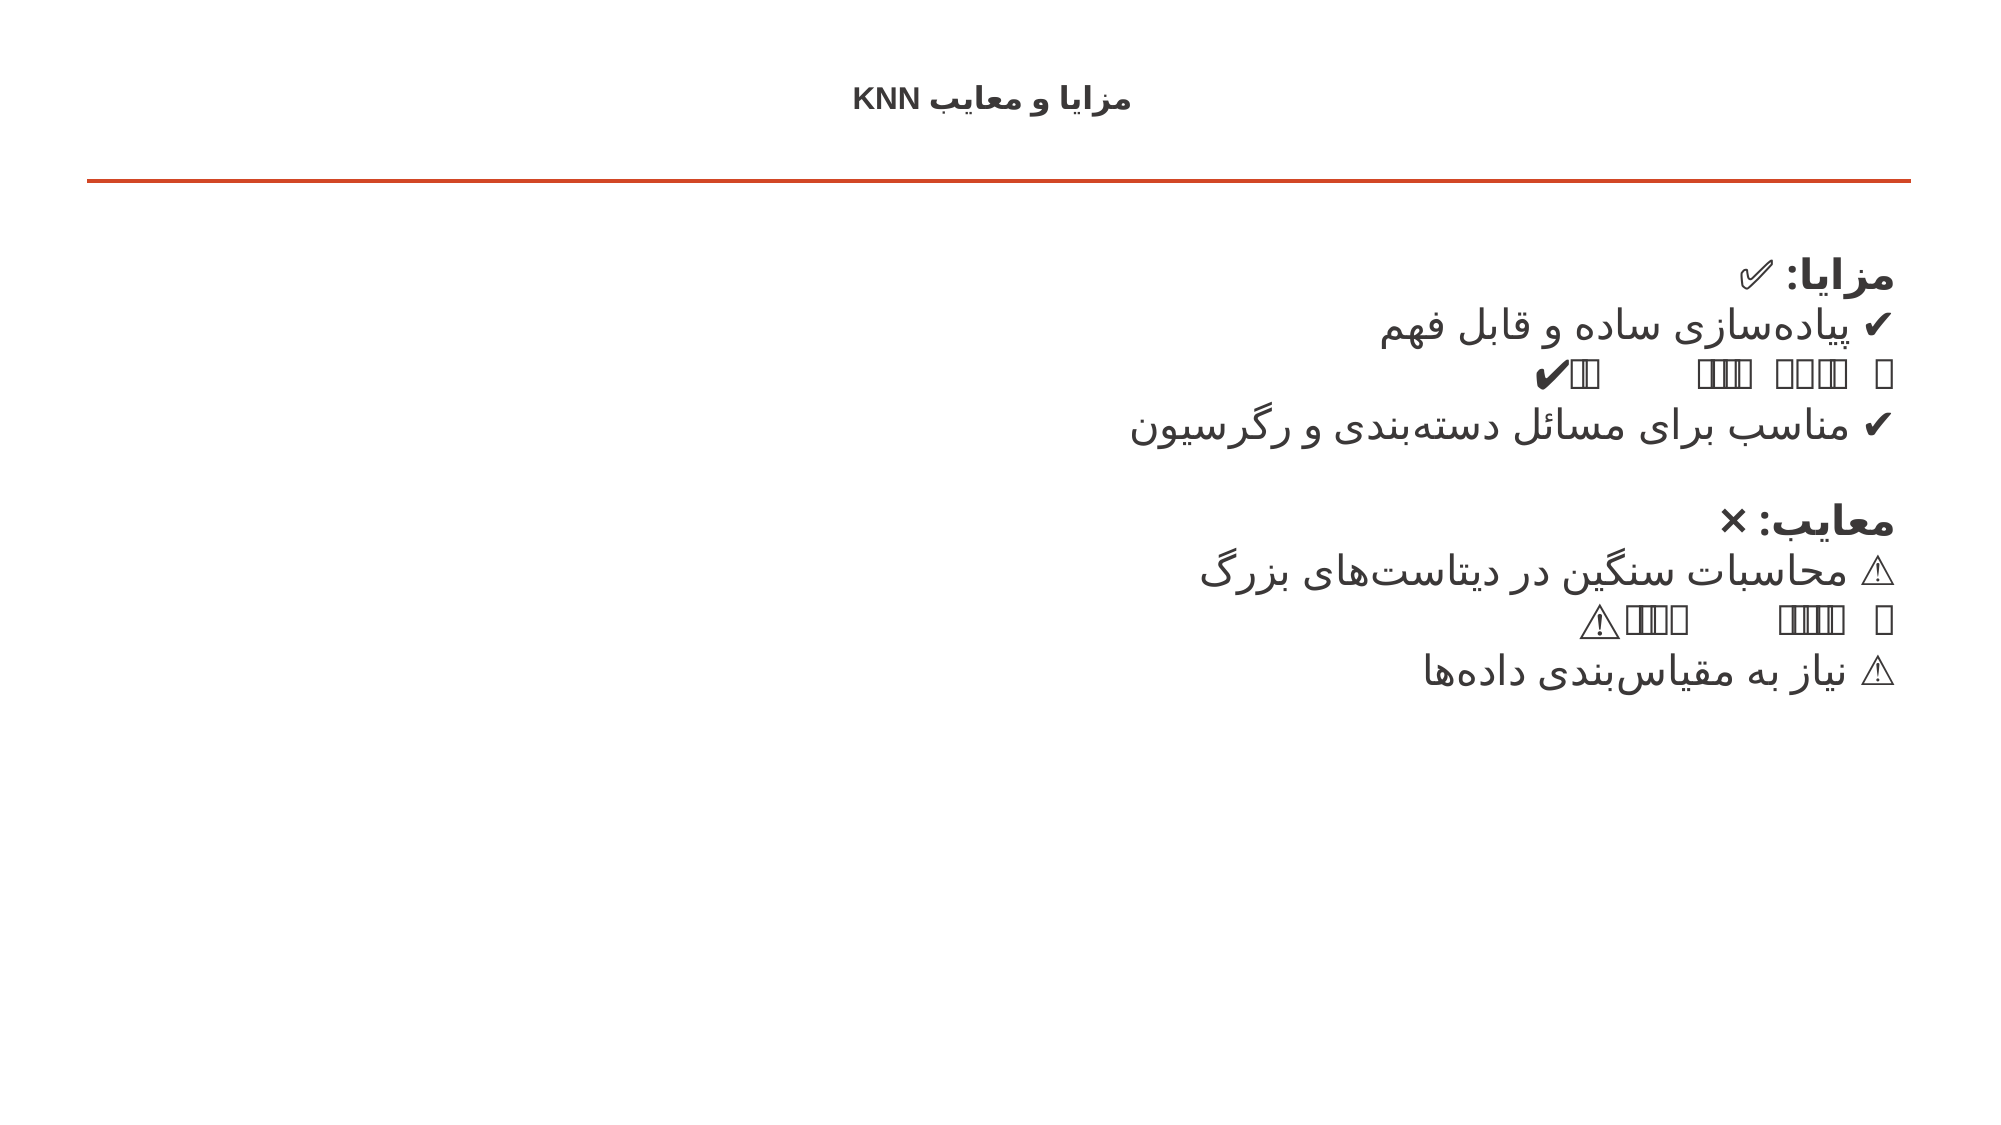

# مزایا و معایب KNN
✅ مزایا:
✔️ پیاده‌سازی ساده و قابل فهم
✔️ بدون نیاز به مرحله‌ی آموزش
✔️ مناسب برای مسائل دسته‌بندی و رگرسیون
❌ معایب:
⚠️ محاسبات سنگین در دیتاست‌های بزرگ
⚠️ تأثیر زیاد ویژگی‌های نامرتبط
⚠️ نیاز به مقیاس‌بندی داده‌ها